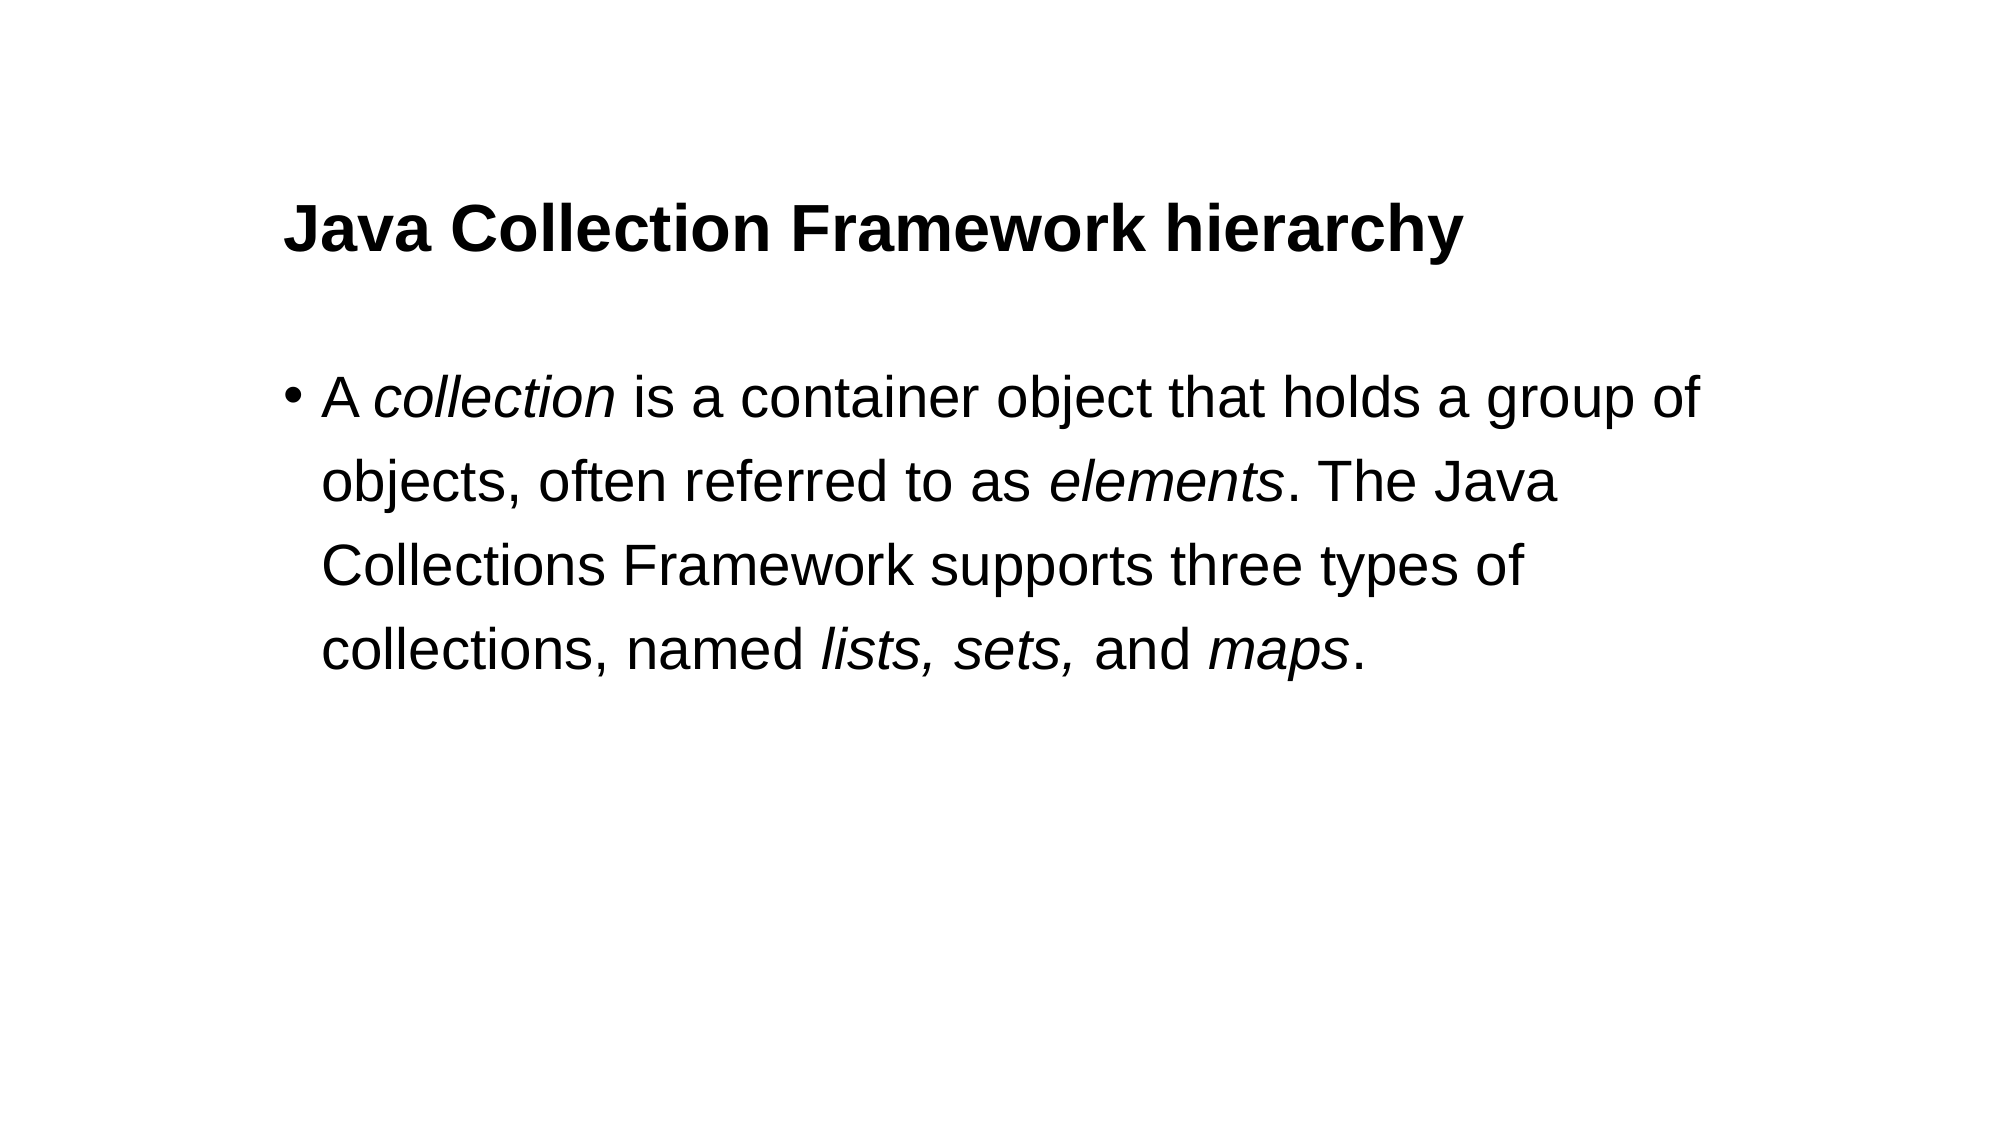

# Java Collection Framework hierarchy
A collection is a container object that holds a group of objects, often referred to as elements. The Java Collections Framework supports three types of collections, named lists, sets, and maps.